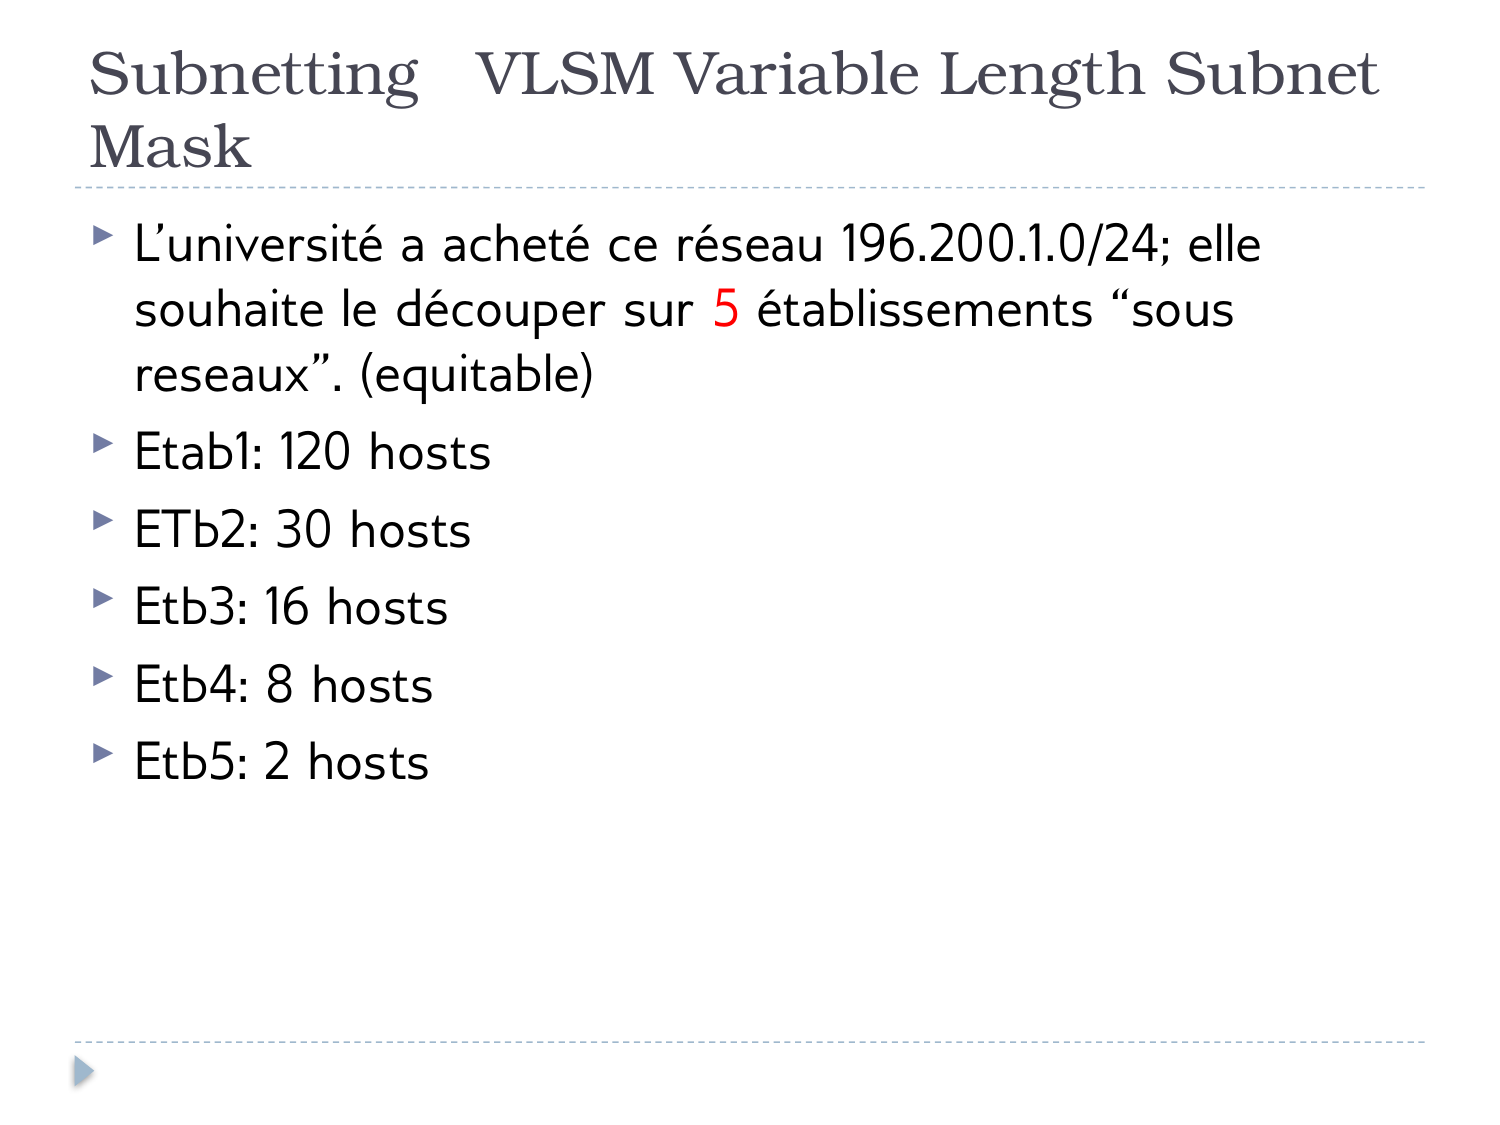

# Subnetting   VLSM Variable Length Subnet Mask
L’université a acheté ce réseau 196.200.1.0/24; elle souhaite le découper sur 5 établissements “sous reseaux”. (equitable)
Etab1: 120 hosts
ETb2: 30 hosts
Etb3: 16 hosts
Etb4: 8 hosts
Etb5: 2 hosts